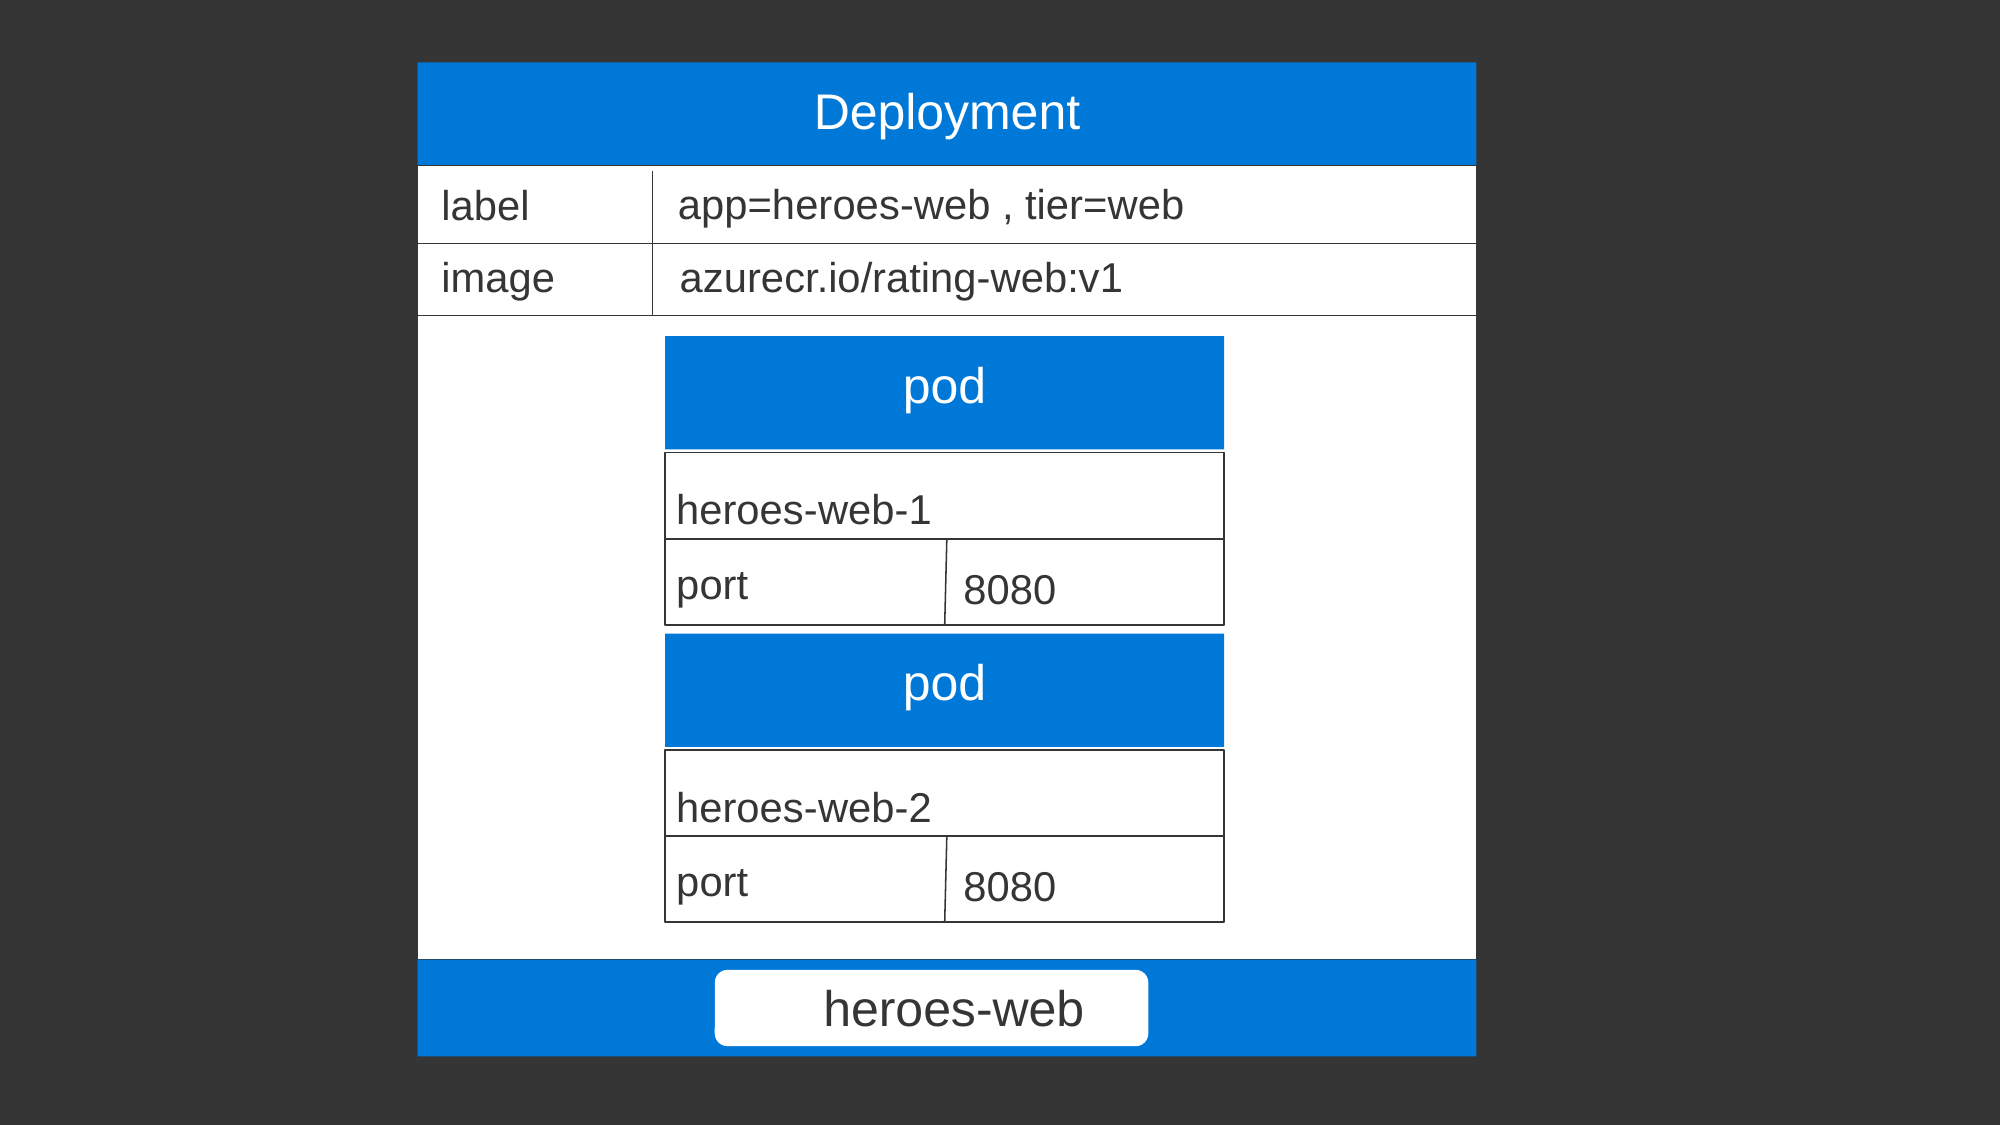

Deployment
app=heroes-web , tier=web
label

image
azurecr.io/rating-web:v1

pod

heroes-web-1

port
8080

pod

heroes-web-2

port
8080
port

heroes-web